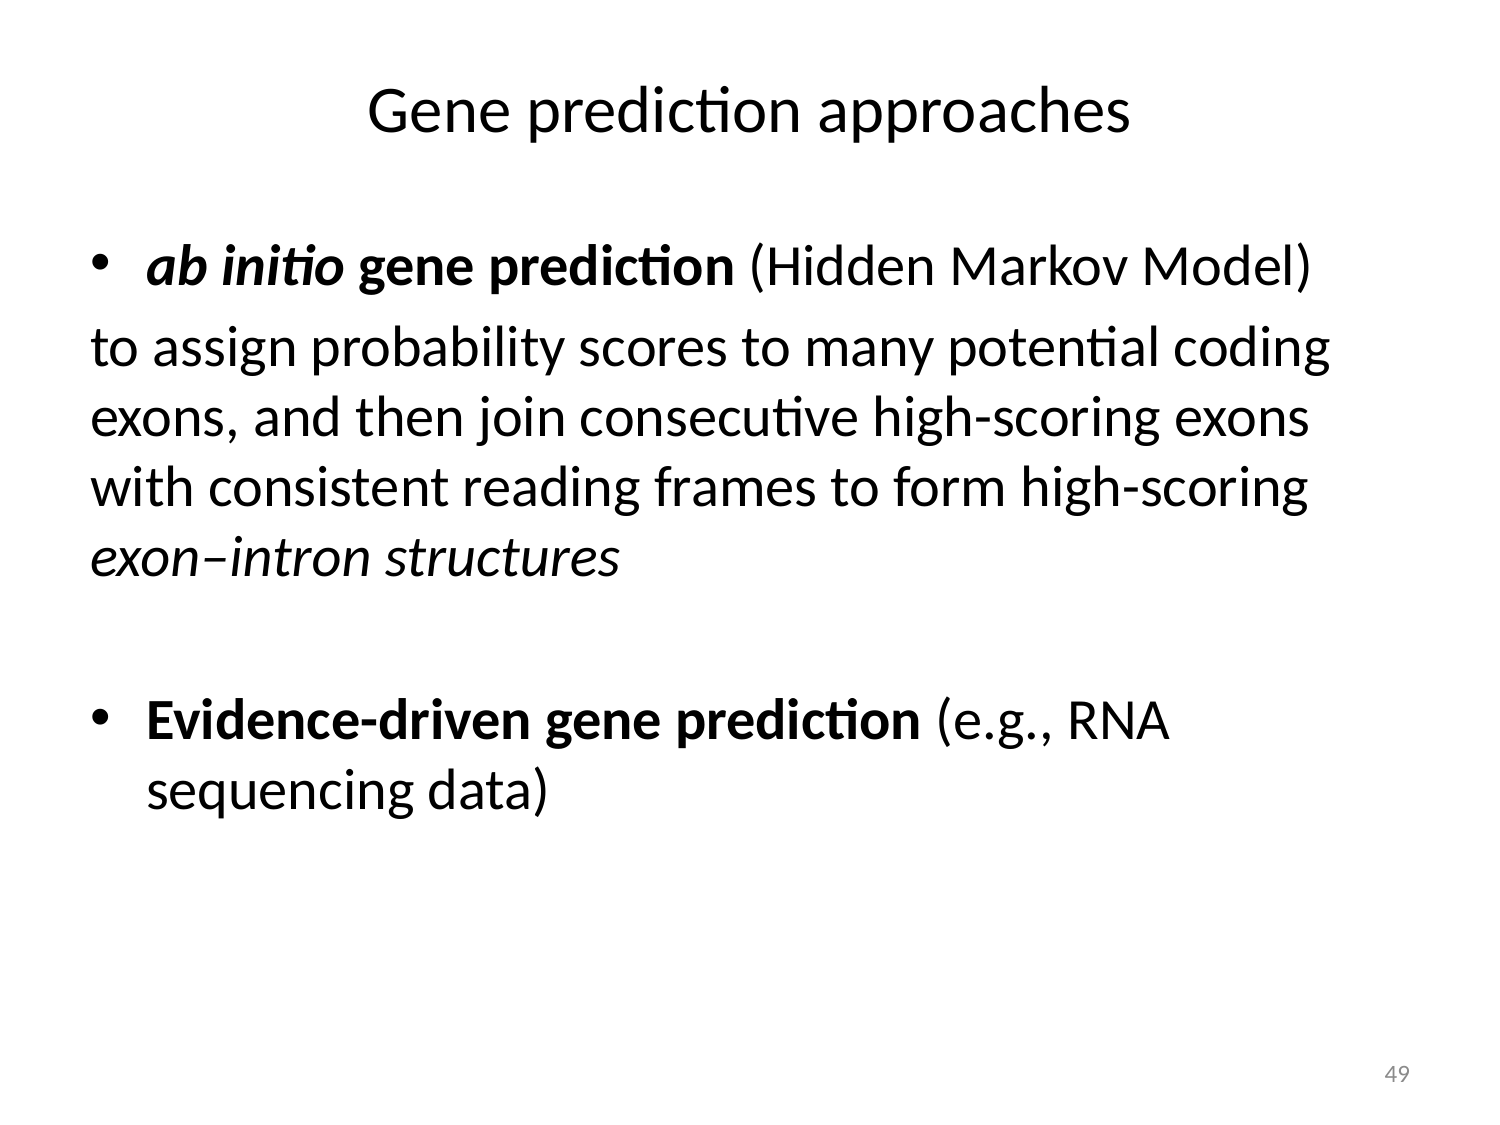

# Gene prediction approaches
ab initio gene prediction (Hidden Markov Model)
to assign probability scores to many potential coding exons, and then join consecutive high-scoring exons with consistent reading frames to form high-scoring  exon–intron structures

Evidence-driven gene prediction (e.g., RNA sequencing data)

49